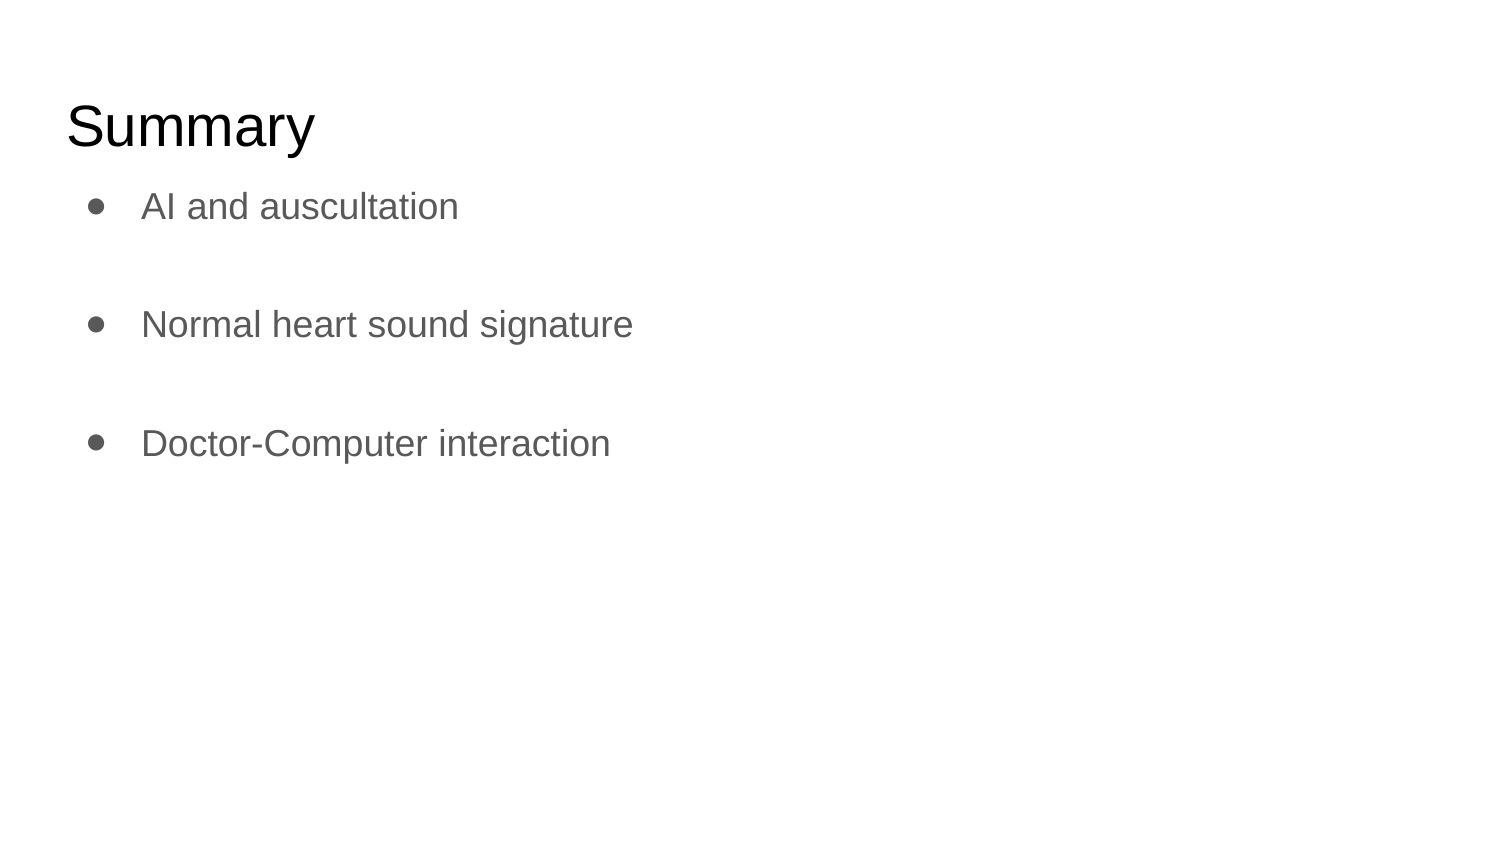

# Summary
AI and auscultation
Normal heart sound signature
Doctor-Computer interaction